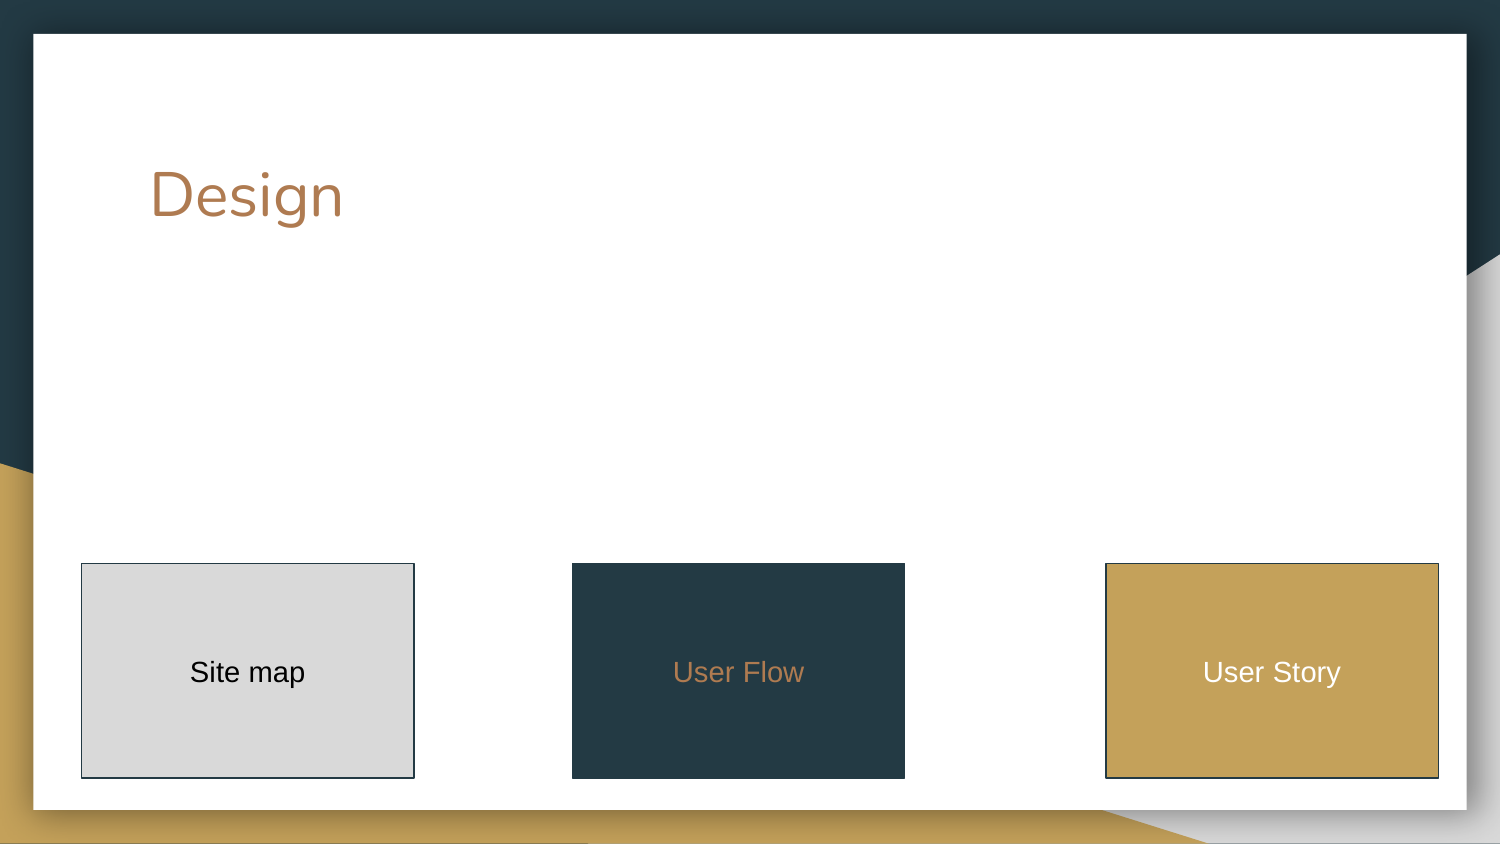

# Design

Site map
User Flow
User Story